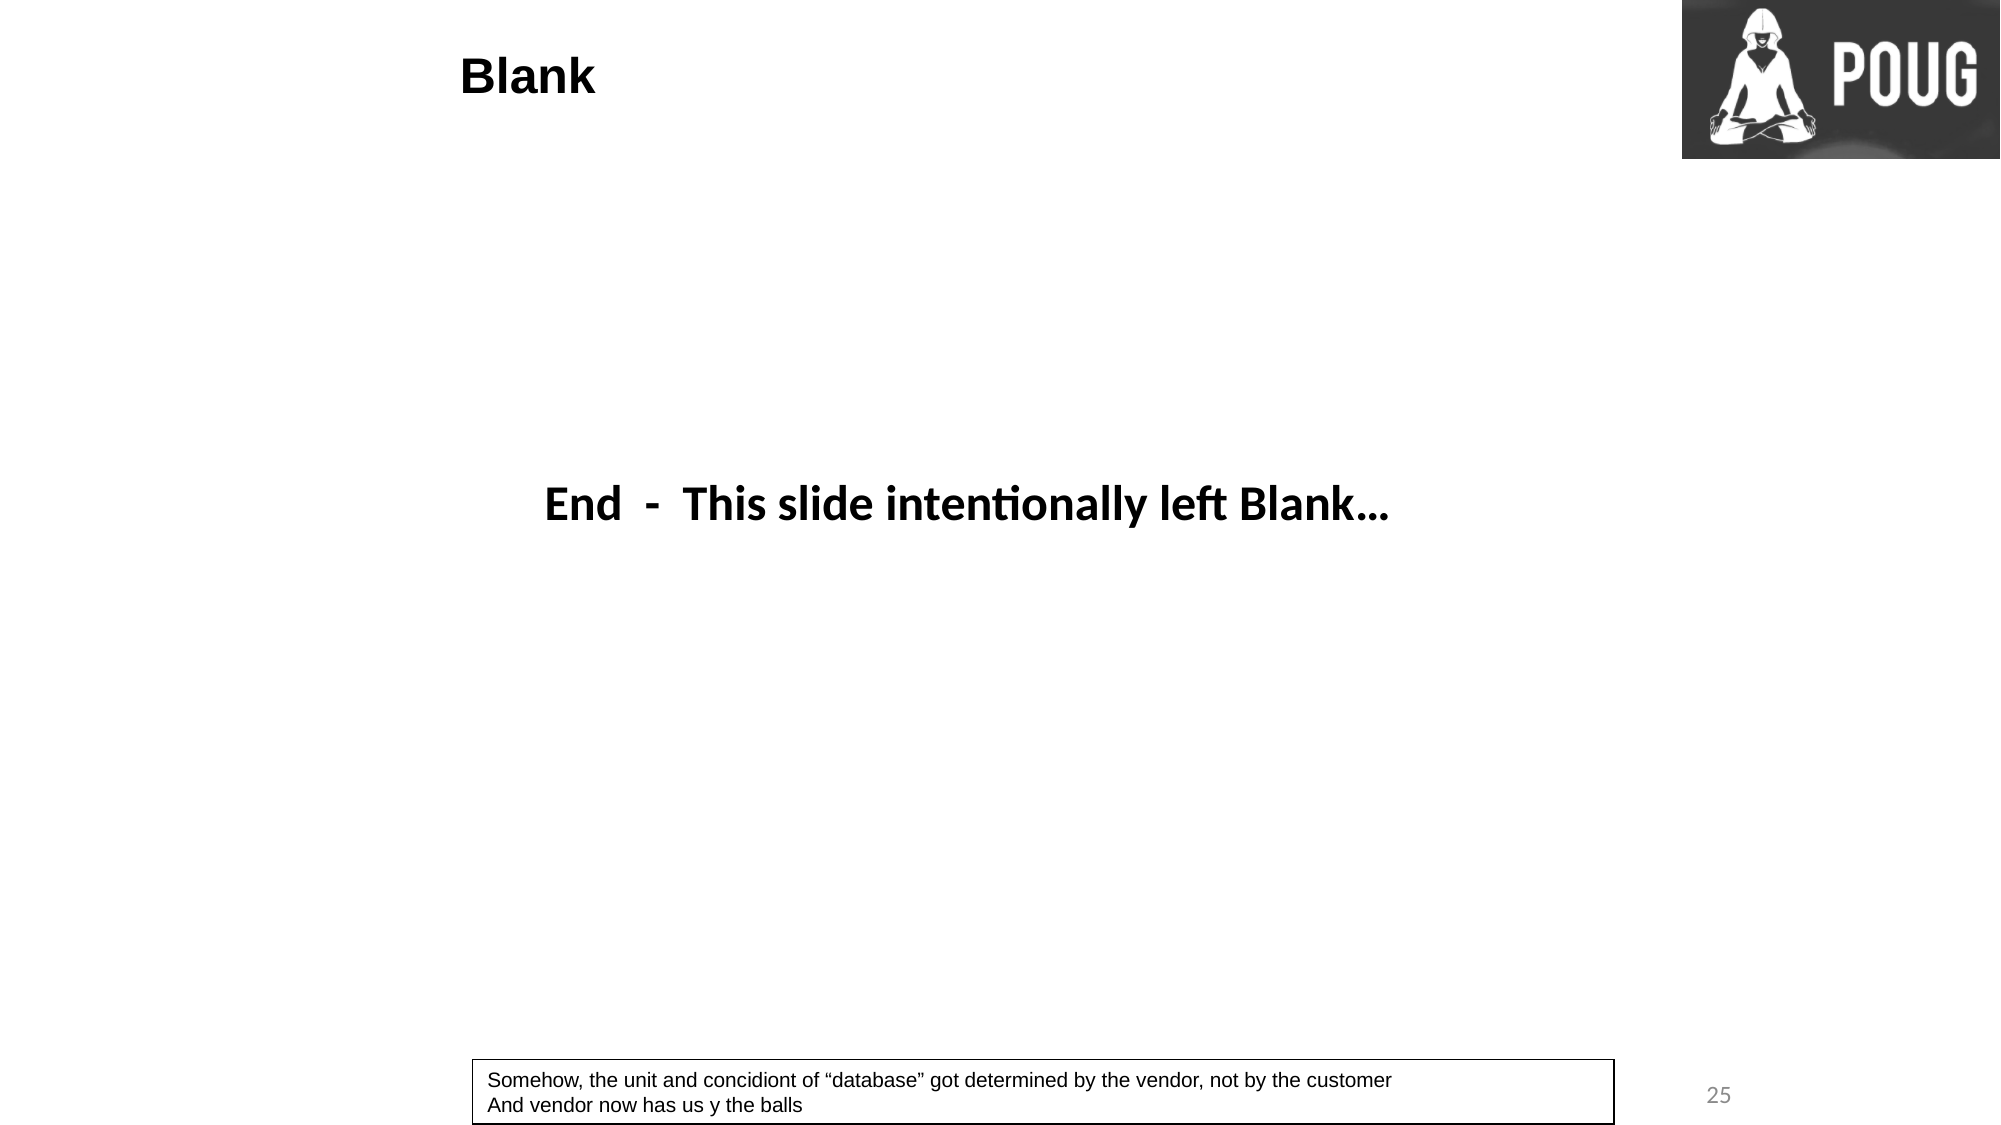

# Blank

End  -  This slide intentionally left Blank…

Somehow, the unit and concidiont of “database” got determined by the vendor, not by the customer
And vendor now has us y the balls
25